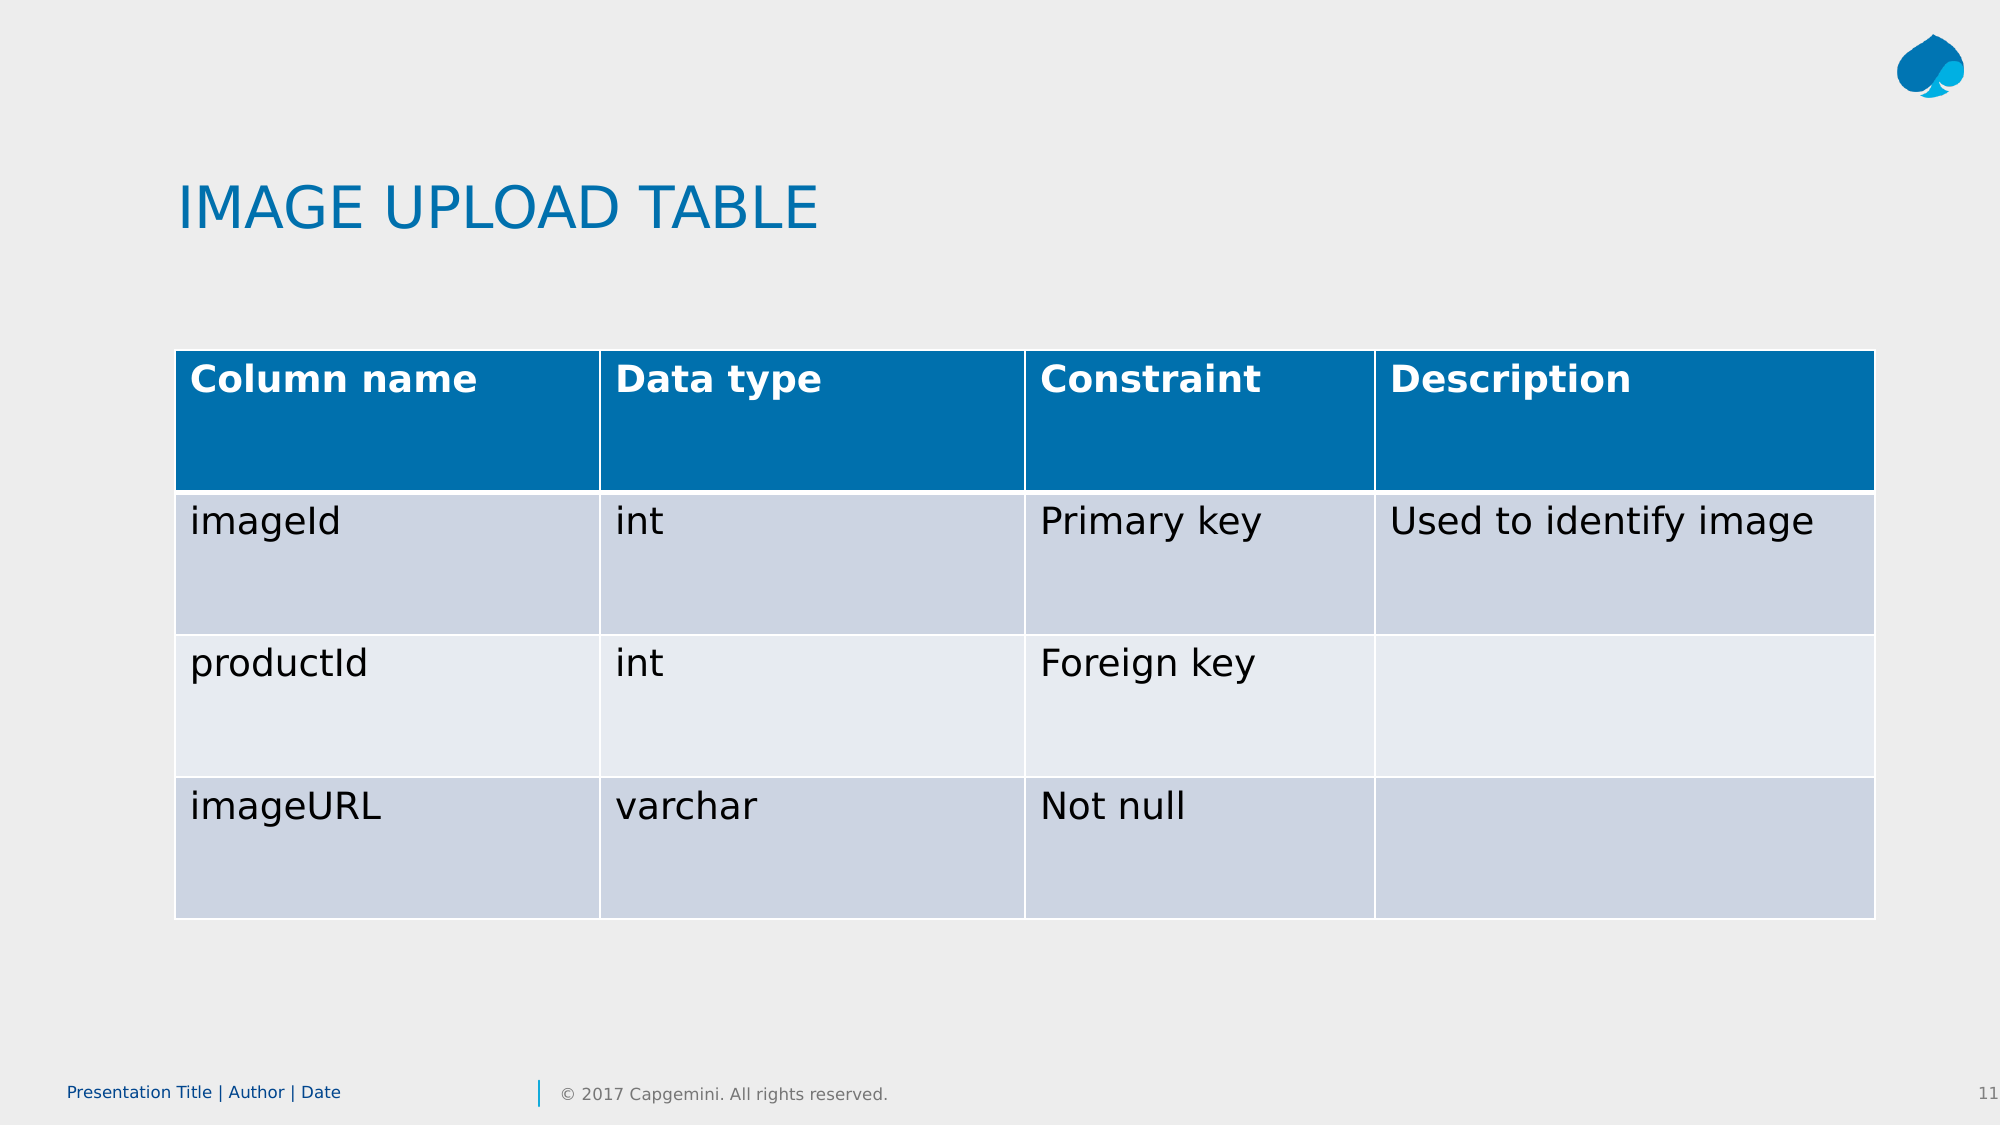

IMAGE UPLOAD TABLE
| Column name | Data type | Constraint | Description |
| --- | --- | --- | --- |
| imageId | int | Primary key | Used to identify image |
| productId | int | Foreign key |  |
| imageURL | varchar | Not null |  |